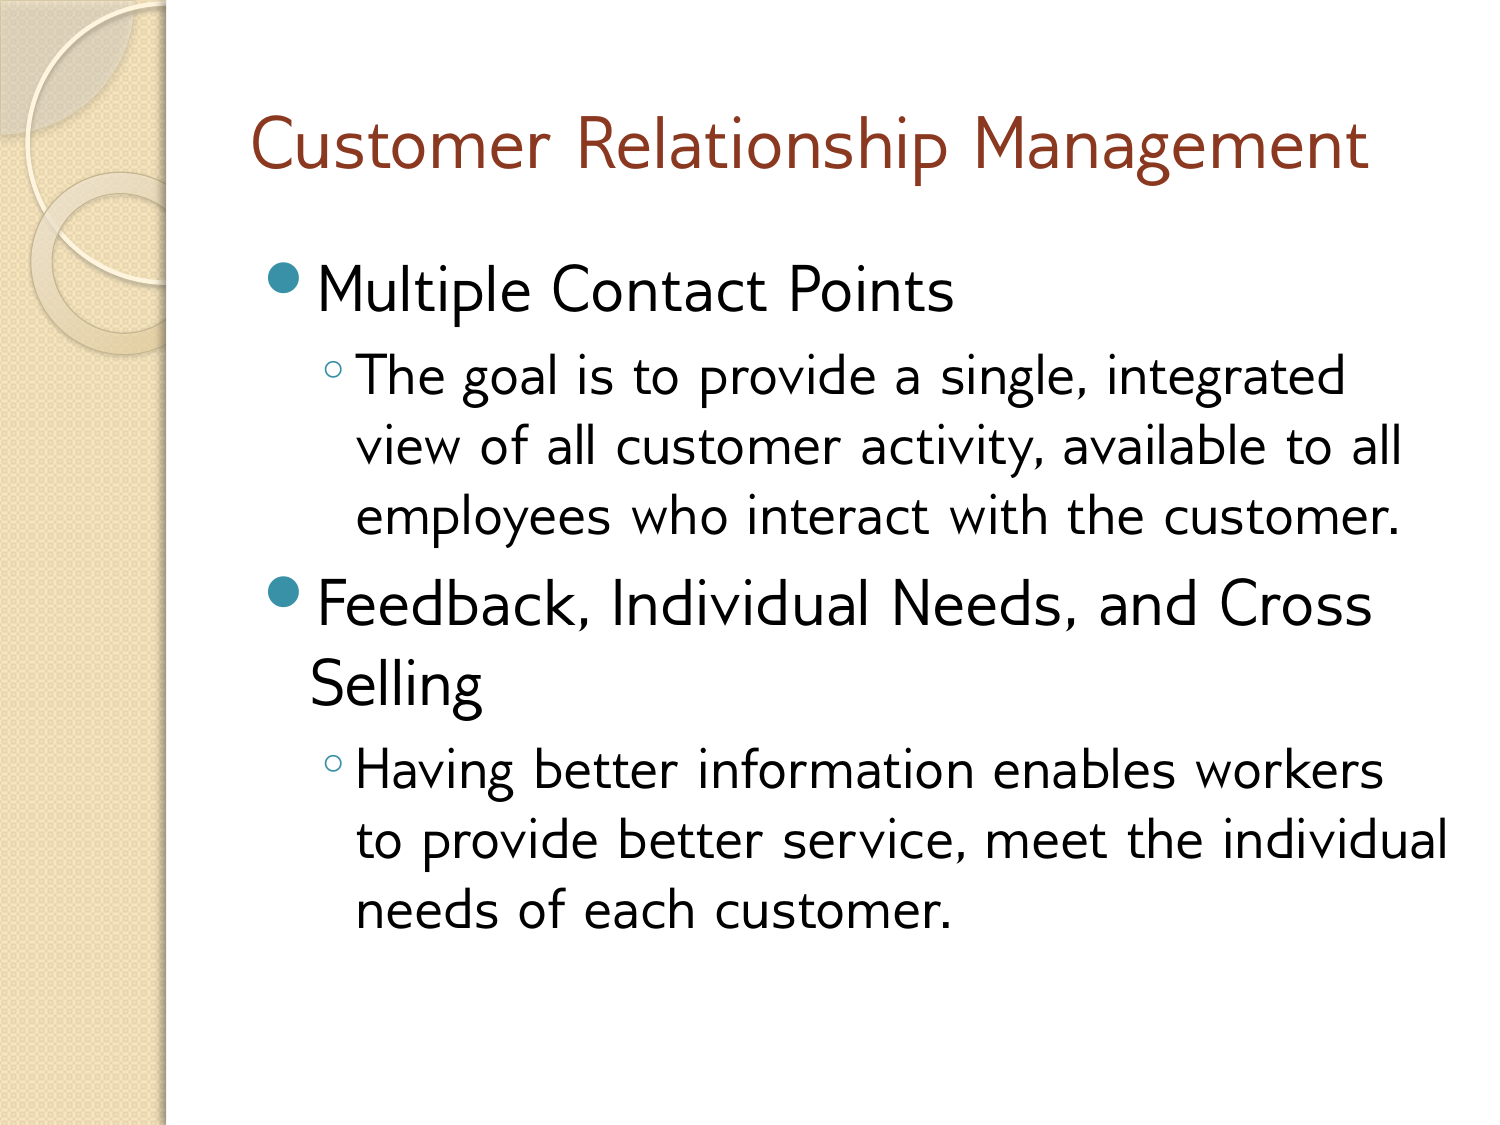

# Customer Relationship Management
Multiple Contact Points
The goal is to provide a single, integrated view of all customer activity, available to all employees who interact with the customer.
Feedback, Individual Needs, and Cross Selling
Having better information enables workers to provide better service, meet the individual needs of each customer.